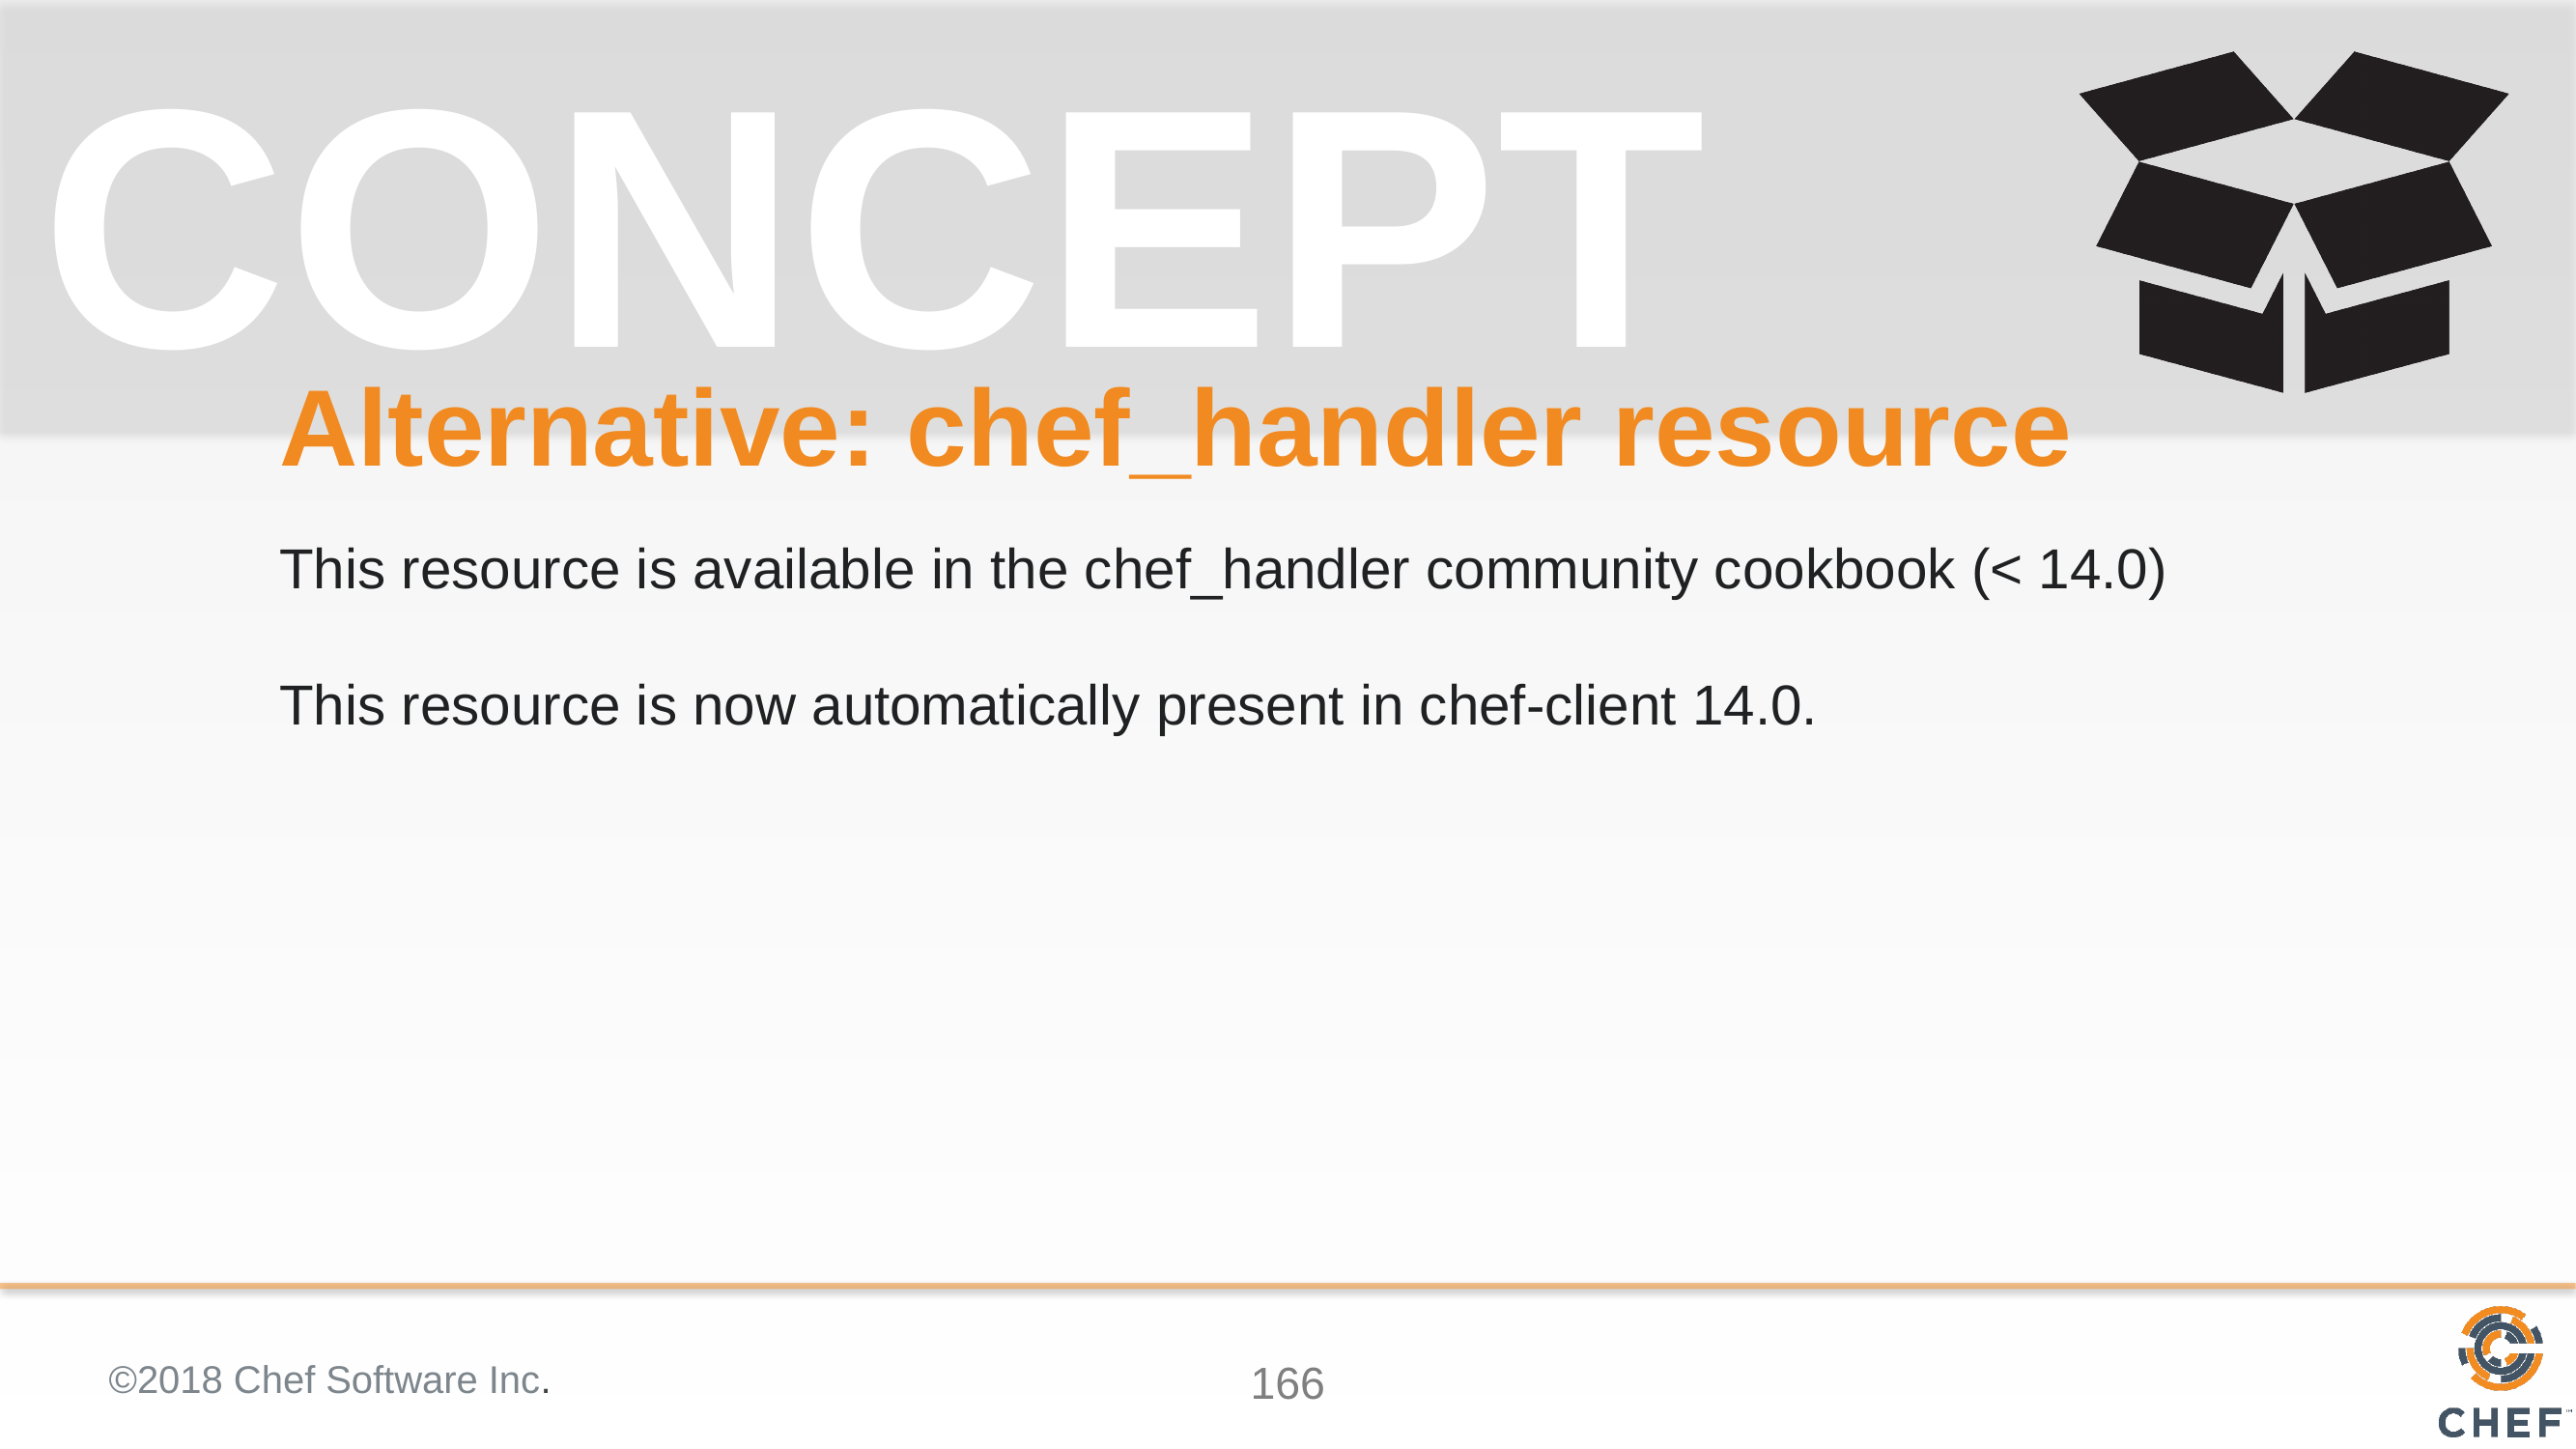

# Alternative: chef_handler resource
This resource is available in the chef_handler community cookbook (< 14.0)

This resource is now automatically present in chef-client 14.0.